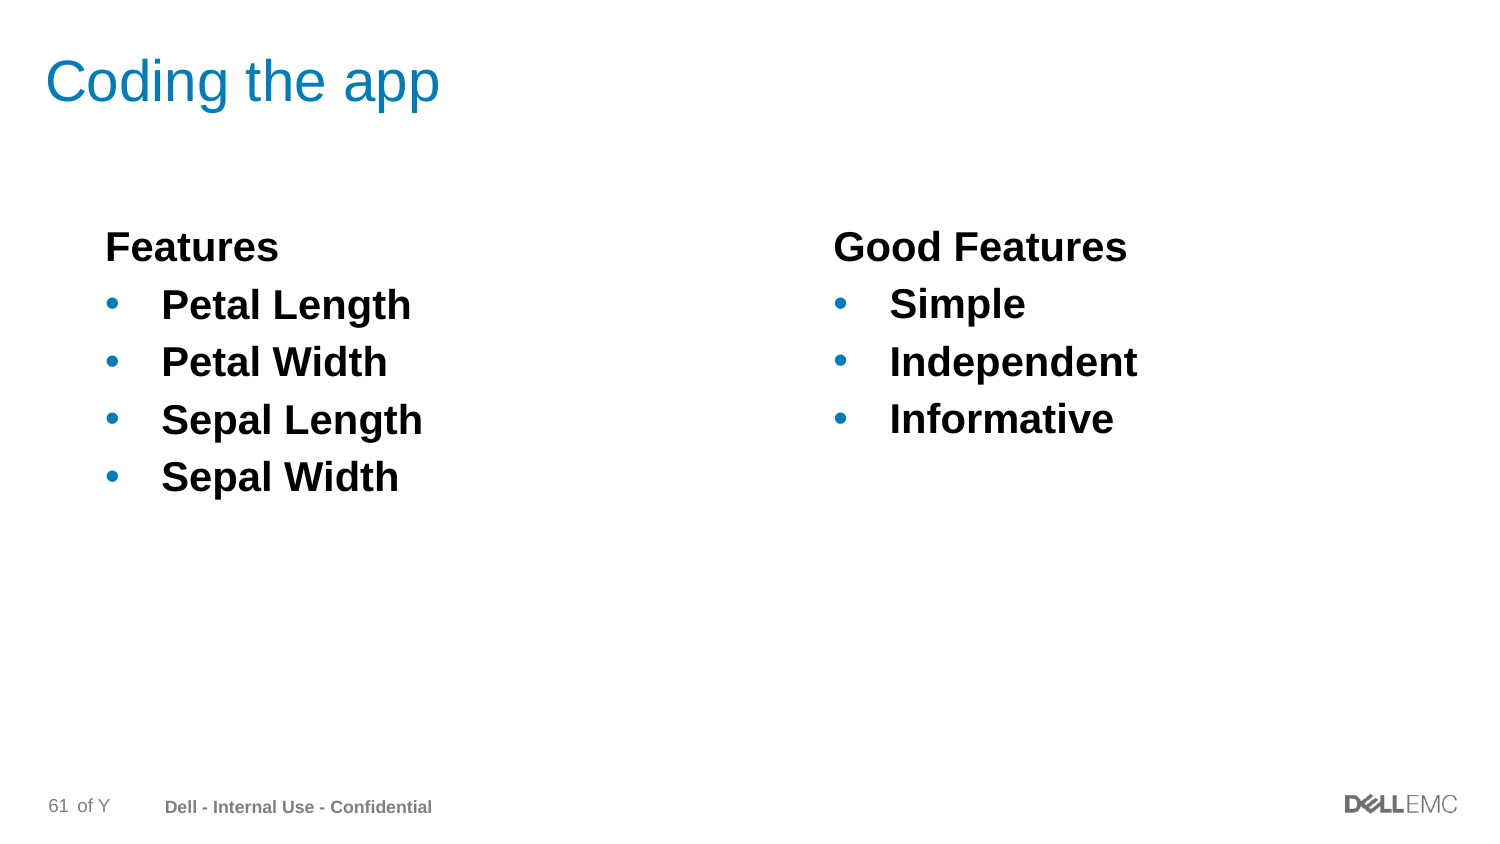

# Coding the app
Good Features
Simple
Independent
Informative
Features
Petal Length
Petal Width
Sepal Length
Sepal Width